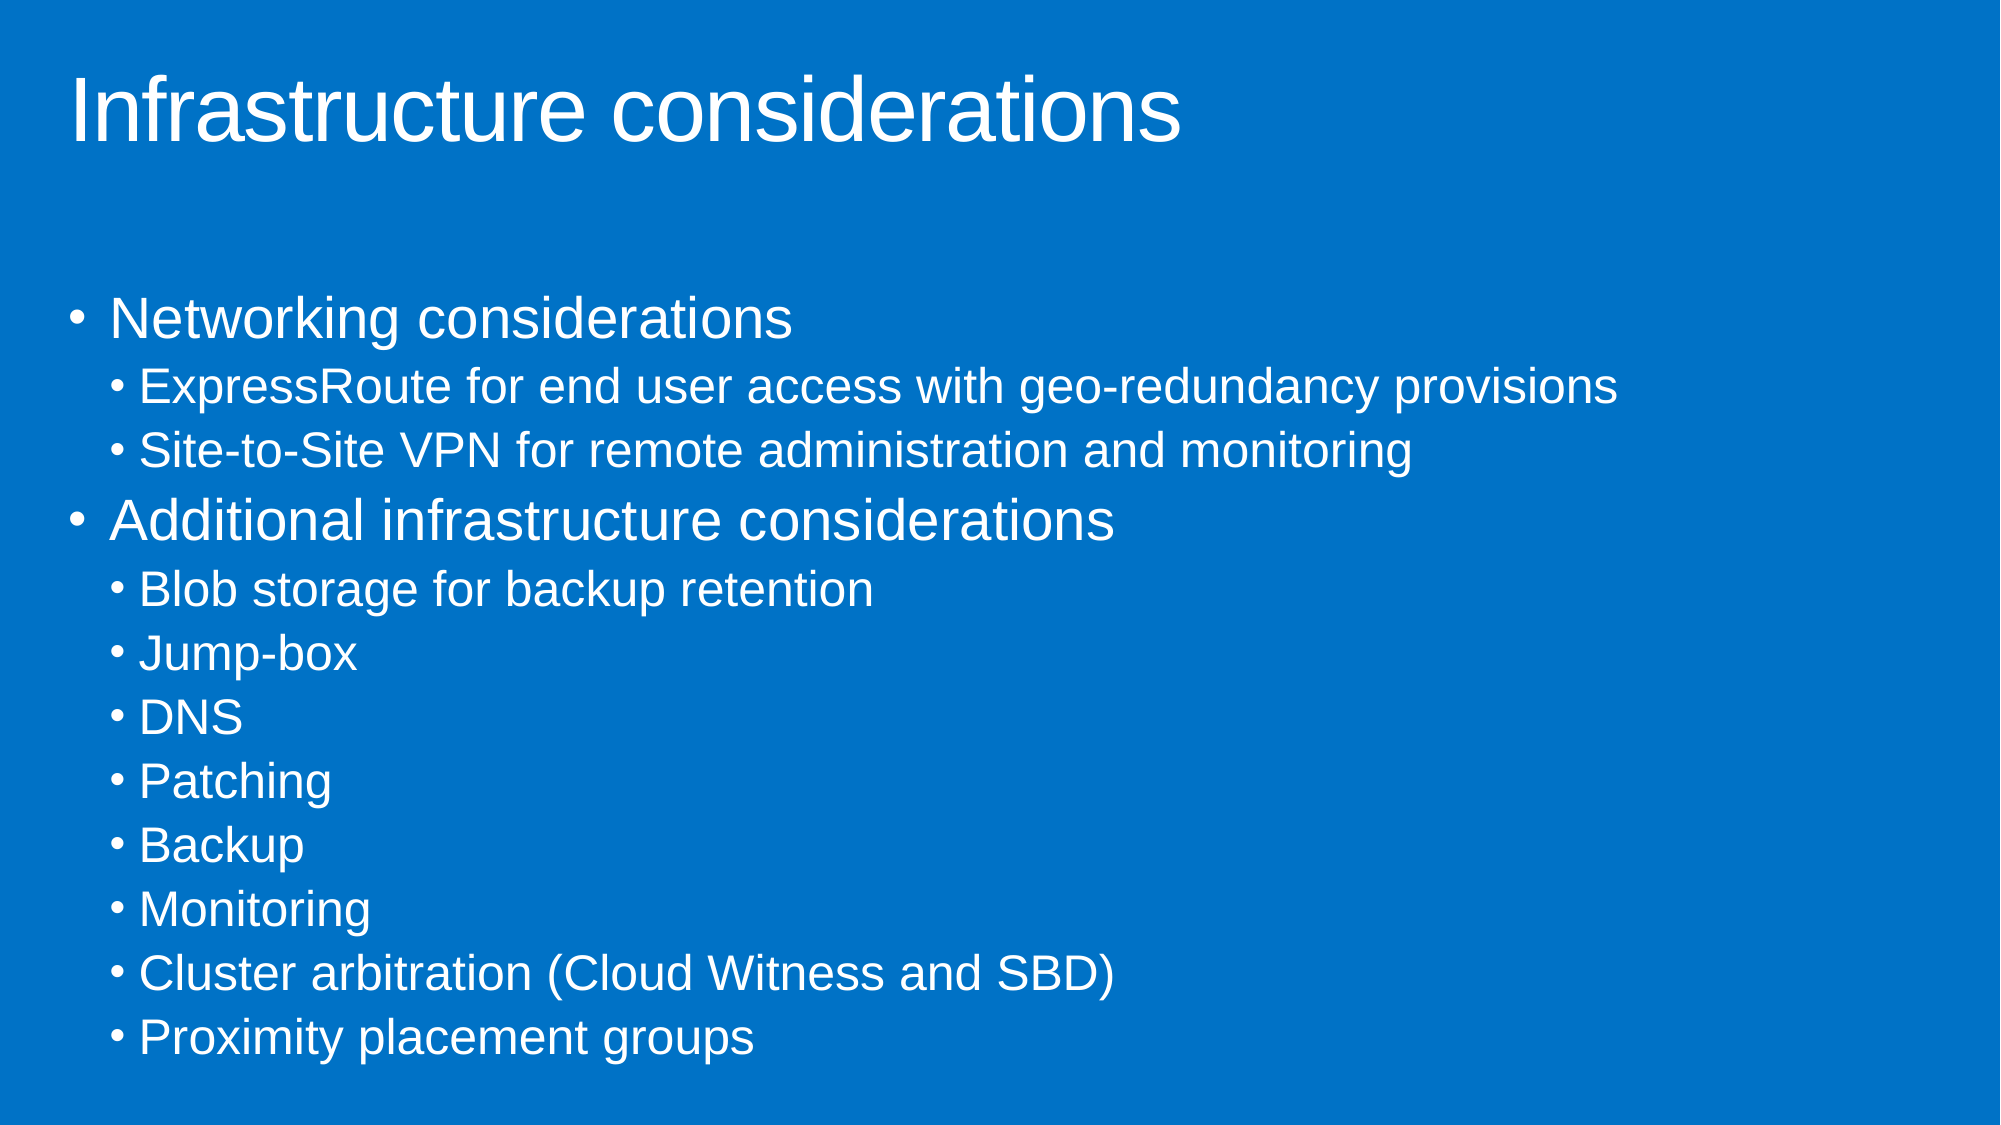

# Infrastructure considerations
Networking considerations
ExpressRoute for end user access with geo-redundancy provisions
Site-to-Site VPN for remote administration and monitoring
Additional infrastructure considerations
Blob storage for backup retention
Jump-box
DNS
Patching
Backup
Monitoring
Cluster arbitration (Cloud Witness and SBD)
Proximity placement groups